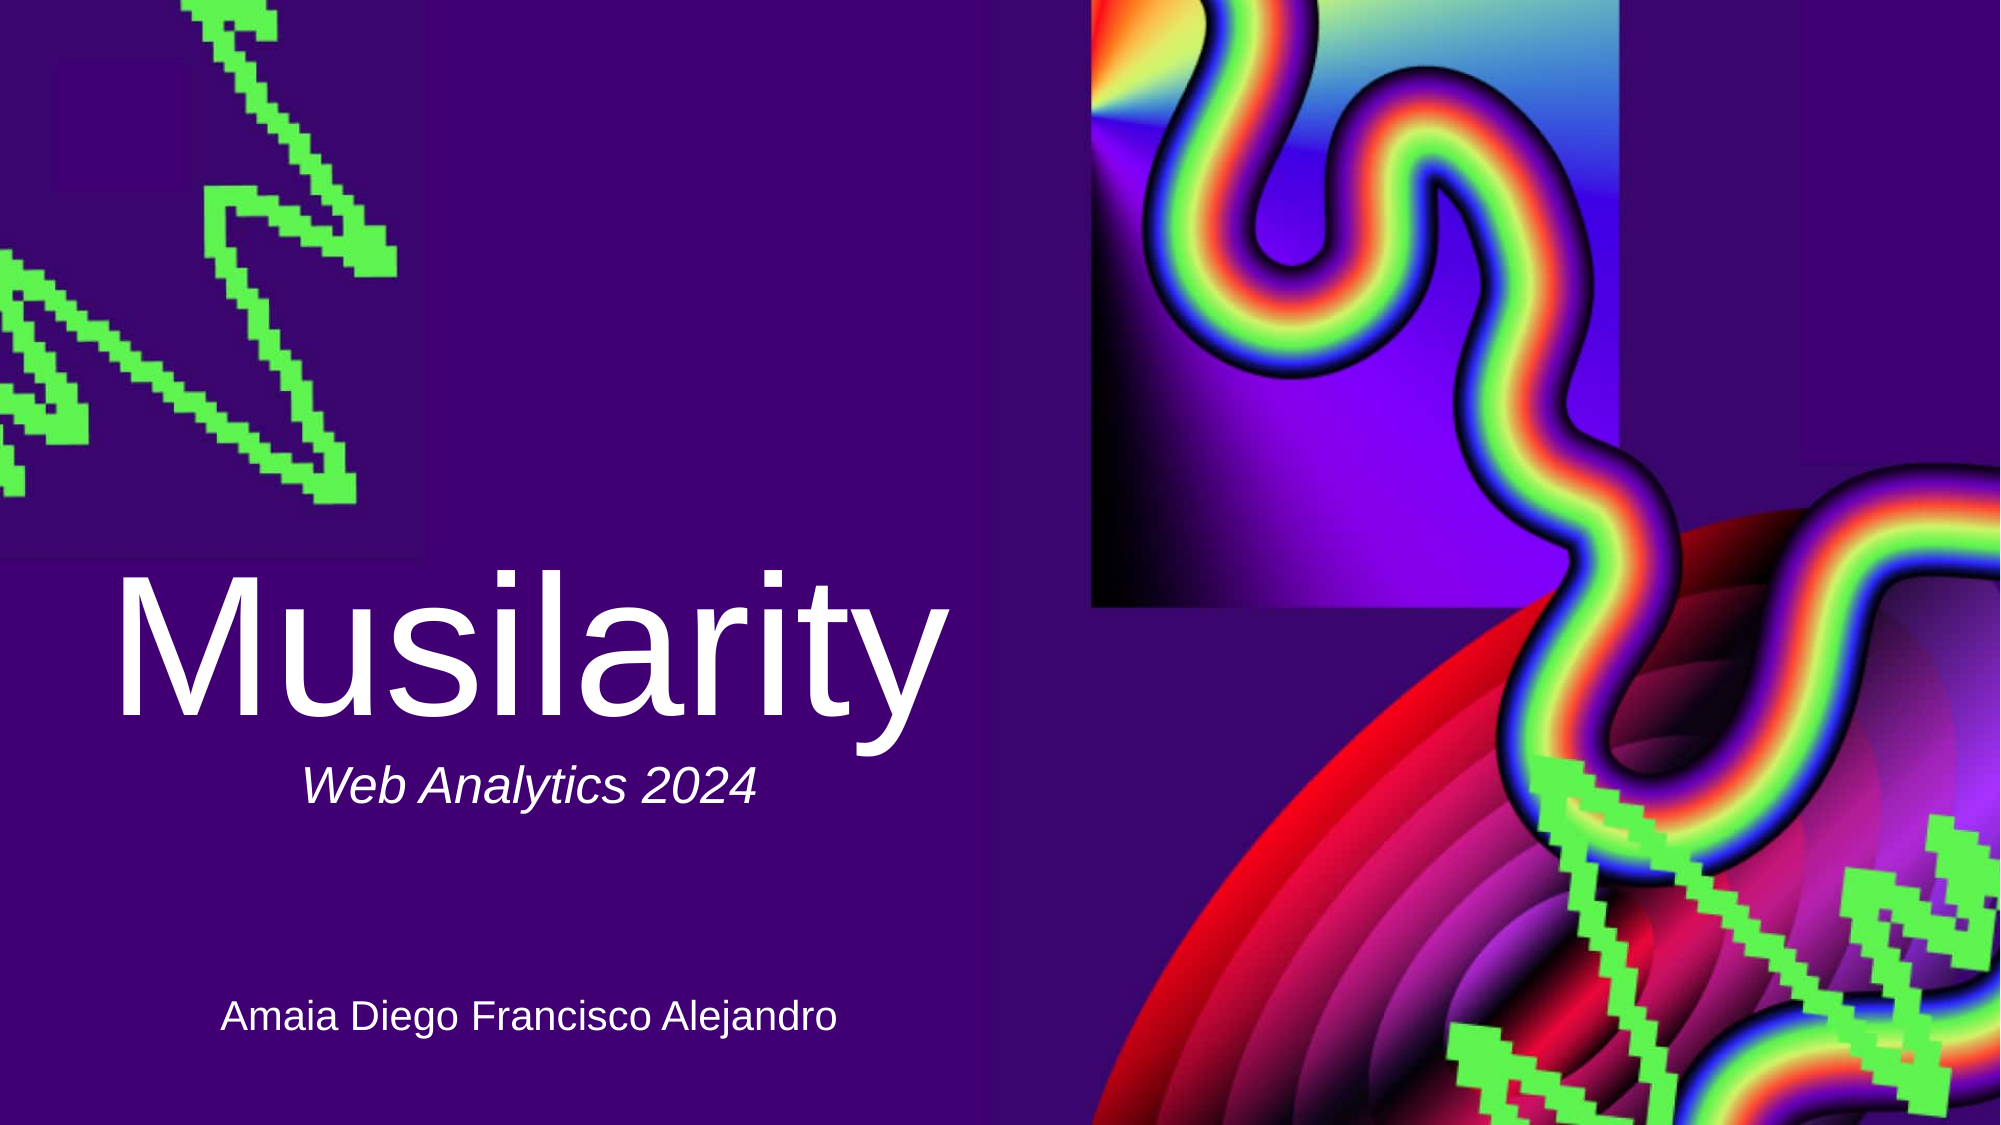

# Musilarity
Web Analytics 2024

Amaia Diego Francisco Alejandro